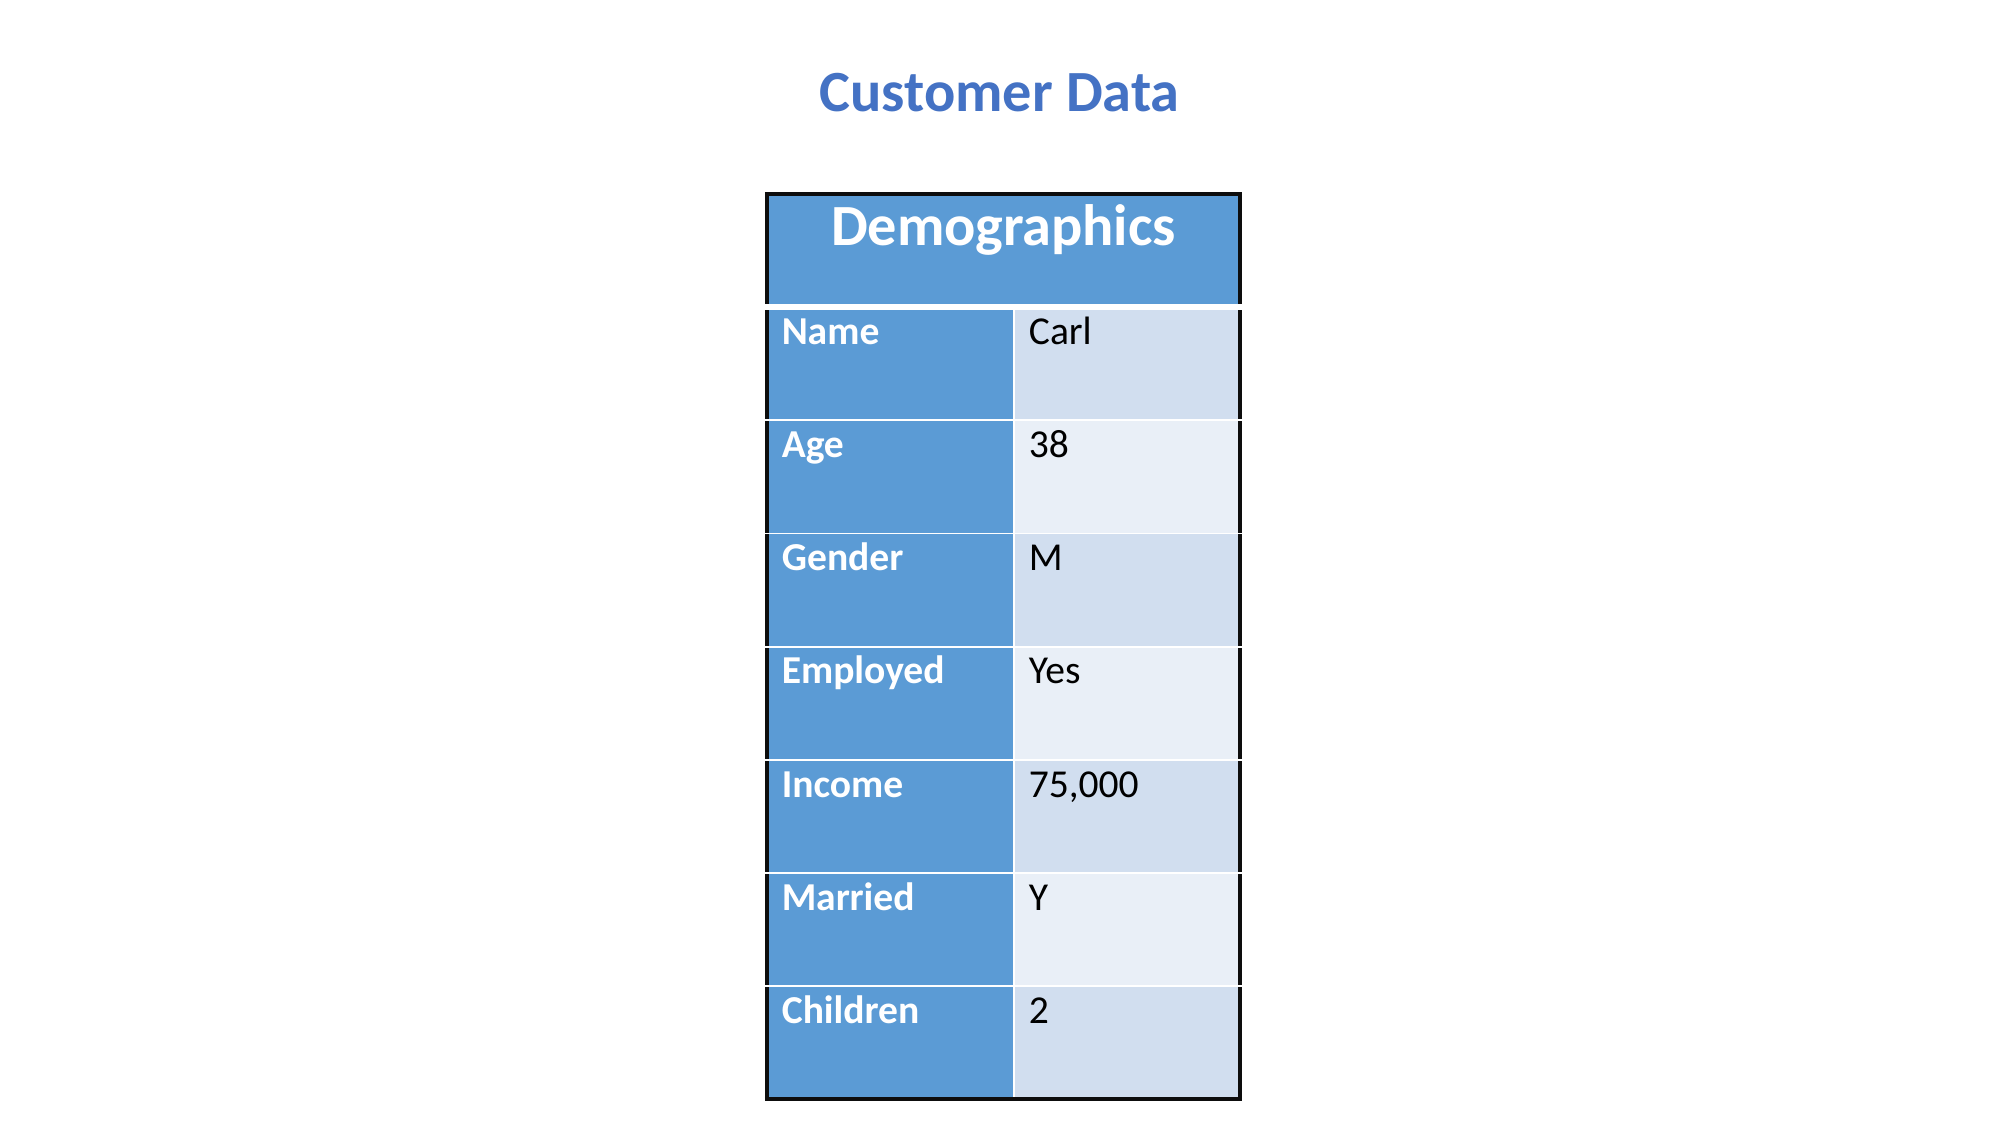

Customer Data
| Demographics |  |
| --- | --- |
| Name | Carl |
| Age | 38 |
| Gender | M |
| Employed | Yes |
| Income | 75,000 |
| Married | Y |
| Children | 2 |